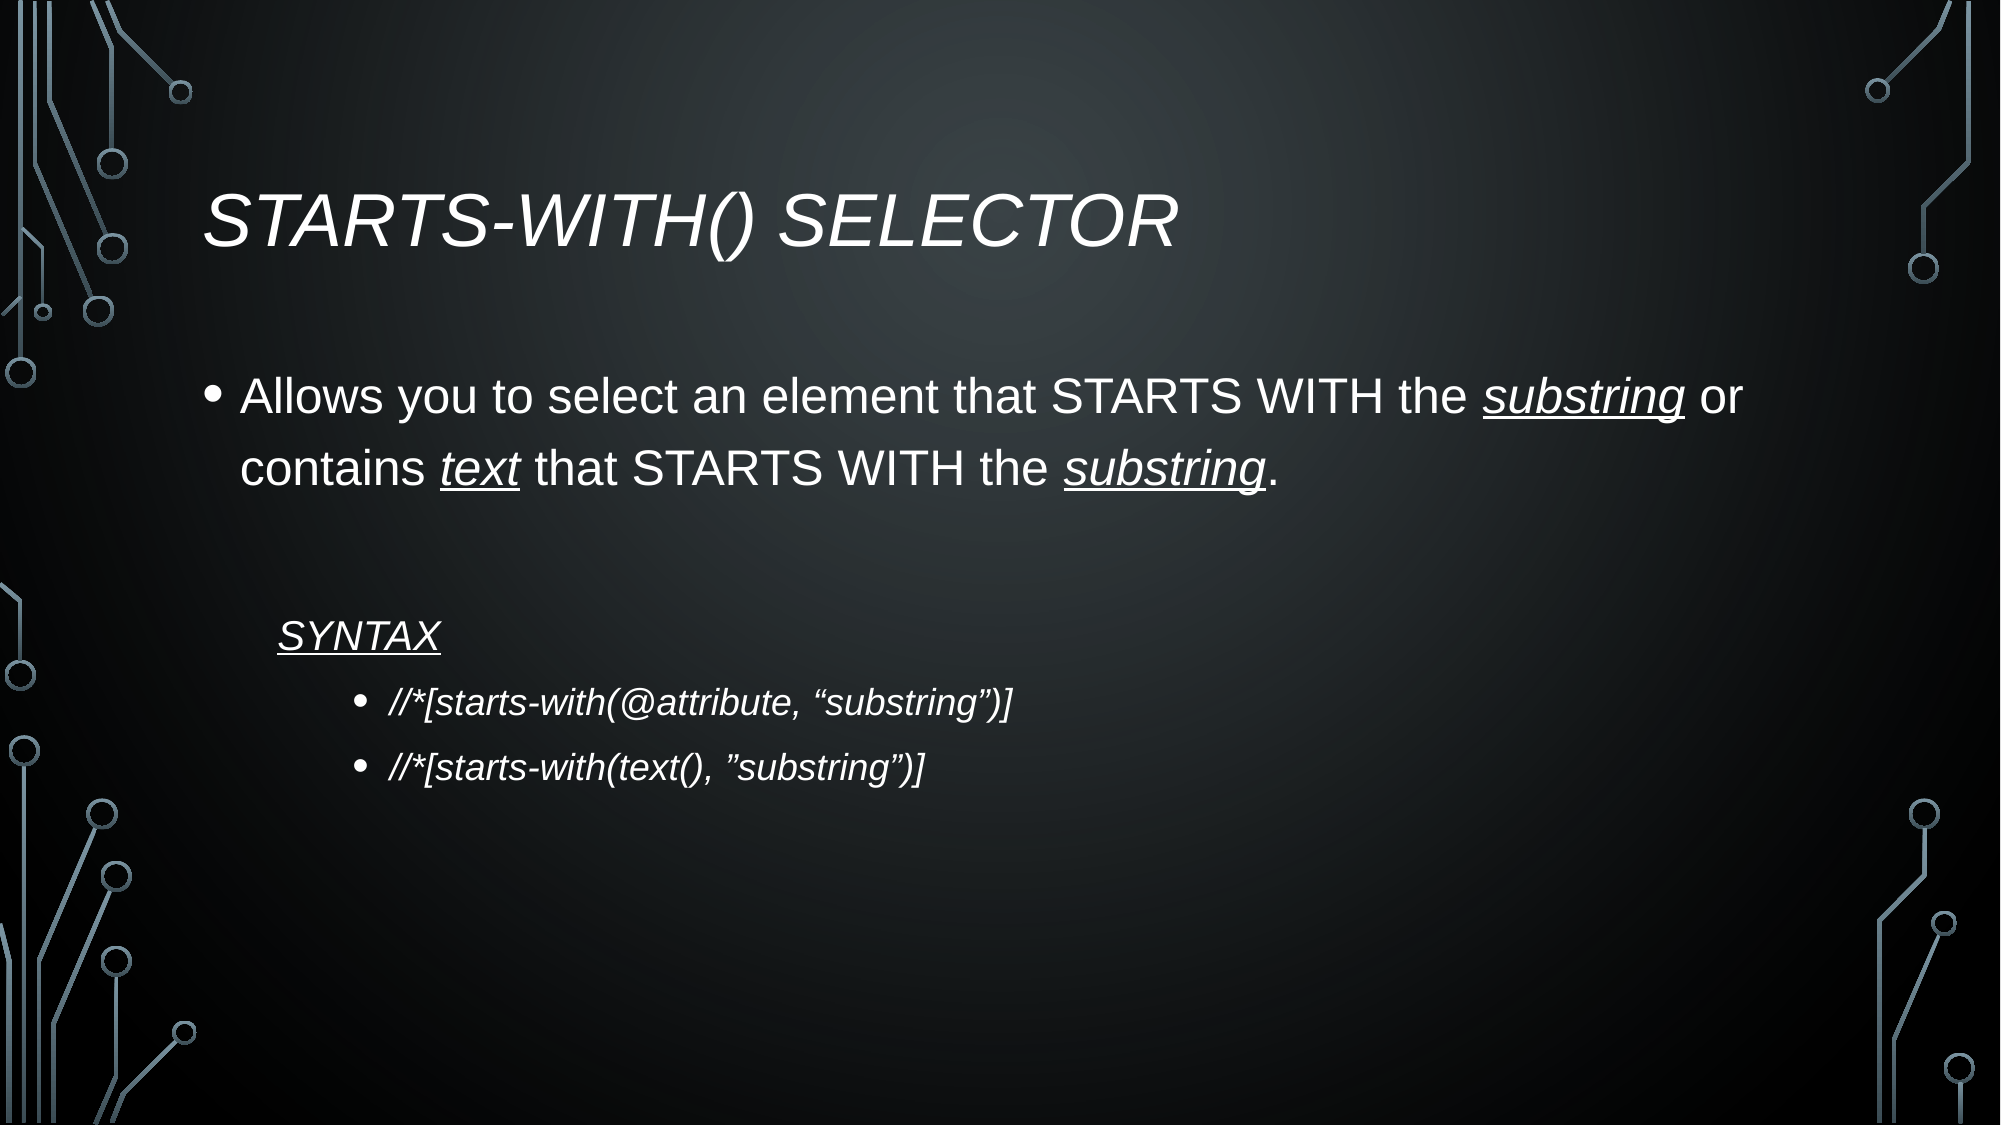

# Starts-with() Selector
Allows you to select an element that STARTS WITH the substring or contains text that STARTS WITH the substring.

SYNTAX
//*[starts-with(@attribute, “substring”)]
//*[starts-with(text(), ”substring”)]